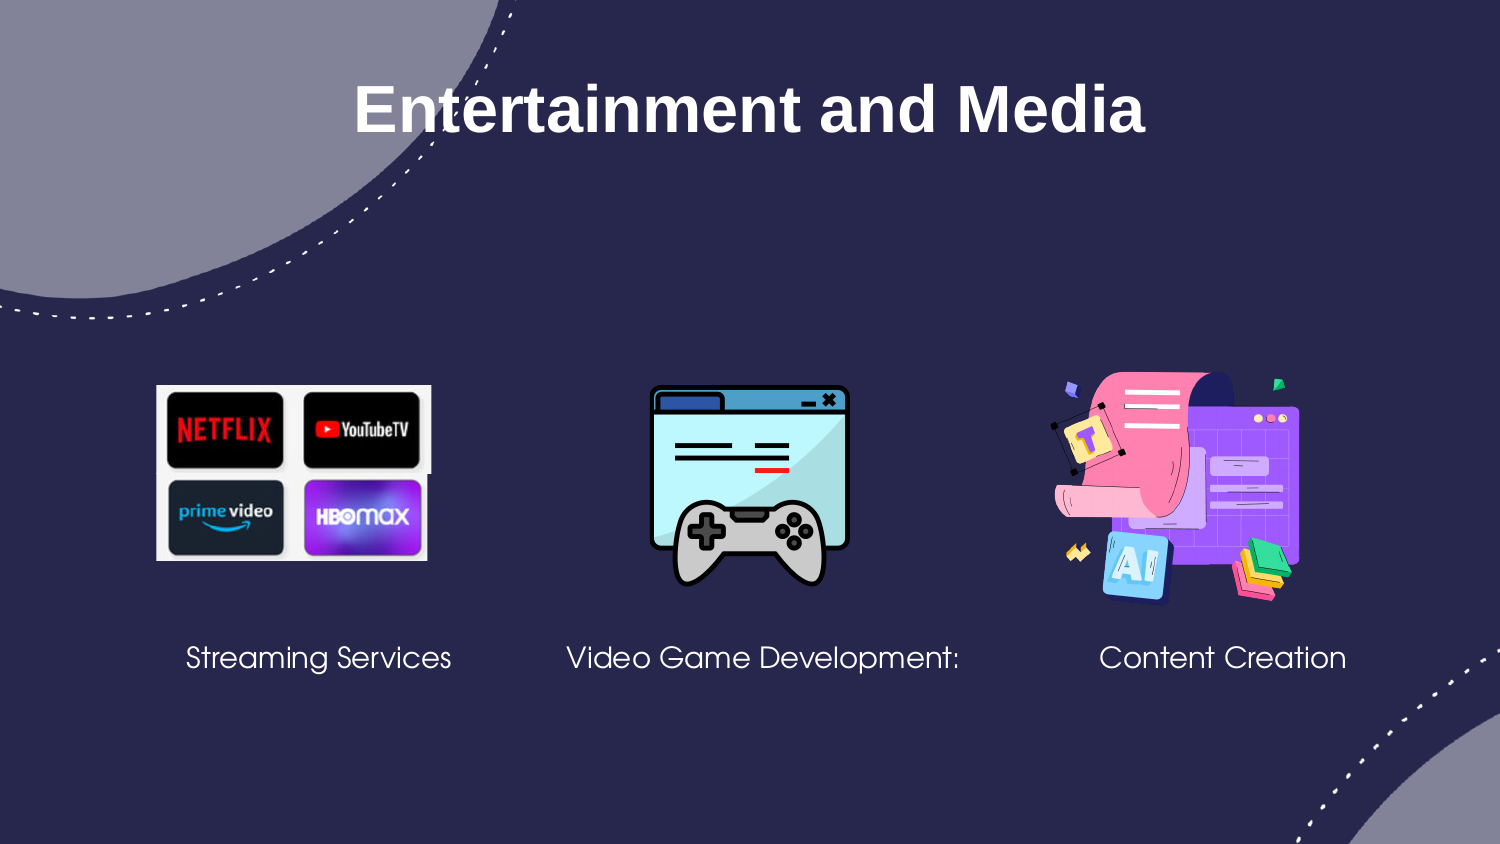

Entertainment and Media

Streaming Services
Video Game Development:
Content Creation